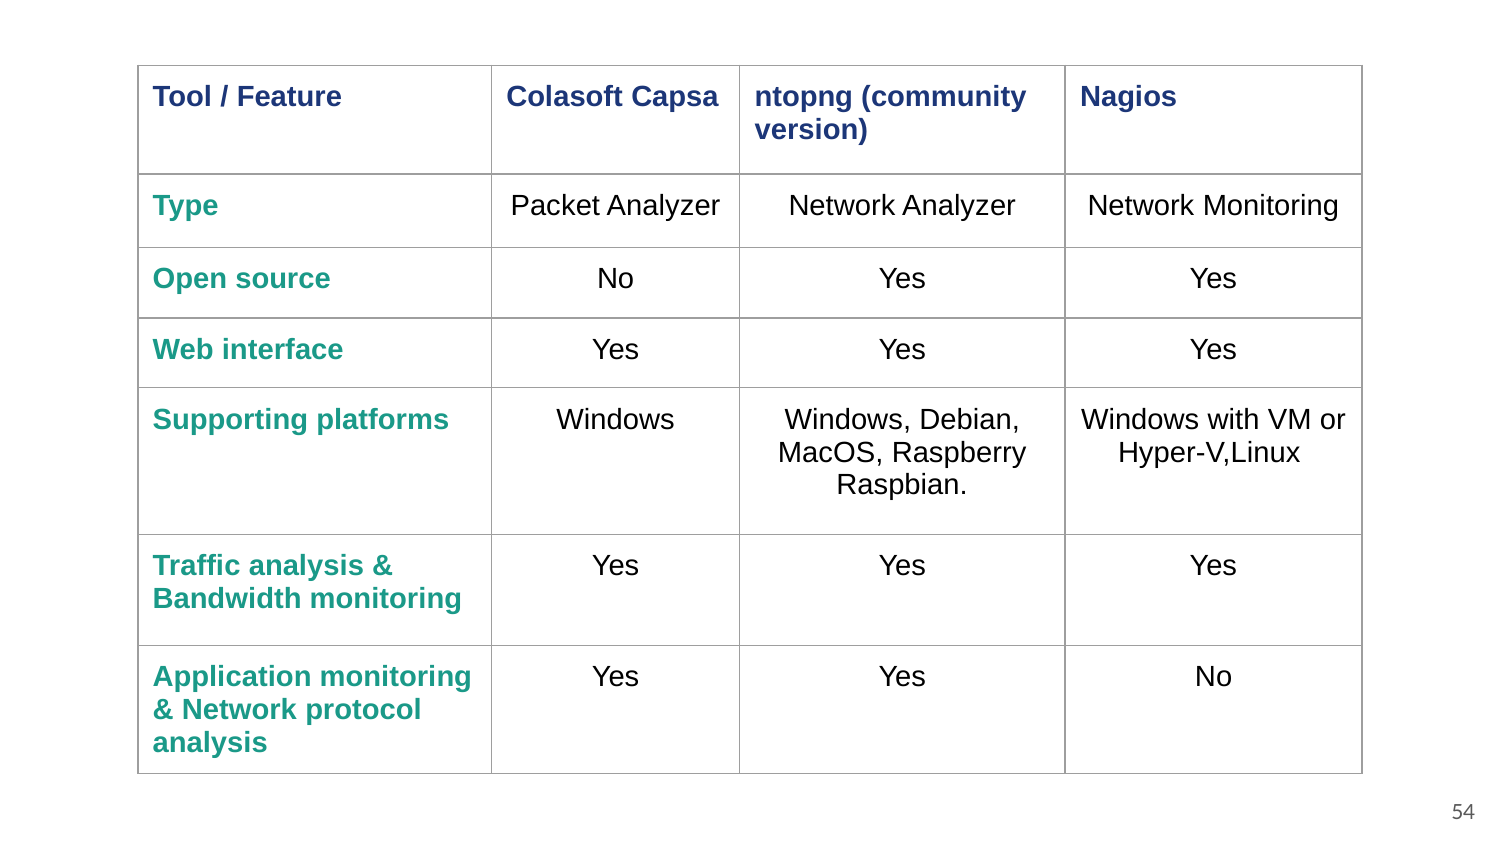

| Tool / Feature | Colasoft Capsa | ntopng (community version) | Nagios |
| --- | --- | --- | --- |
| Type | Packet Analyzer | Network Analyzer | Network Monitoring |
| Open source | No | Yes | Yes |
| Web interface | Yes | Yes | Yes |
| Supporting platforms | Windows | Windows, Debian, MacOS, Raspberry Raspbian. | Windows with VM or Hyper-V,Linux |
| Traffic analysis & Bandwidth monitoring | Yes | Yes | Yes |
| Application monitoring & Network protocol analysis | Yes | Yes | No |
54